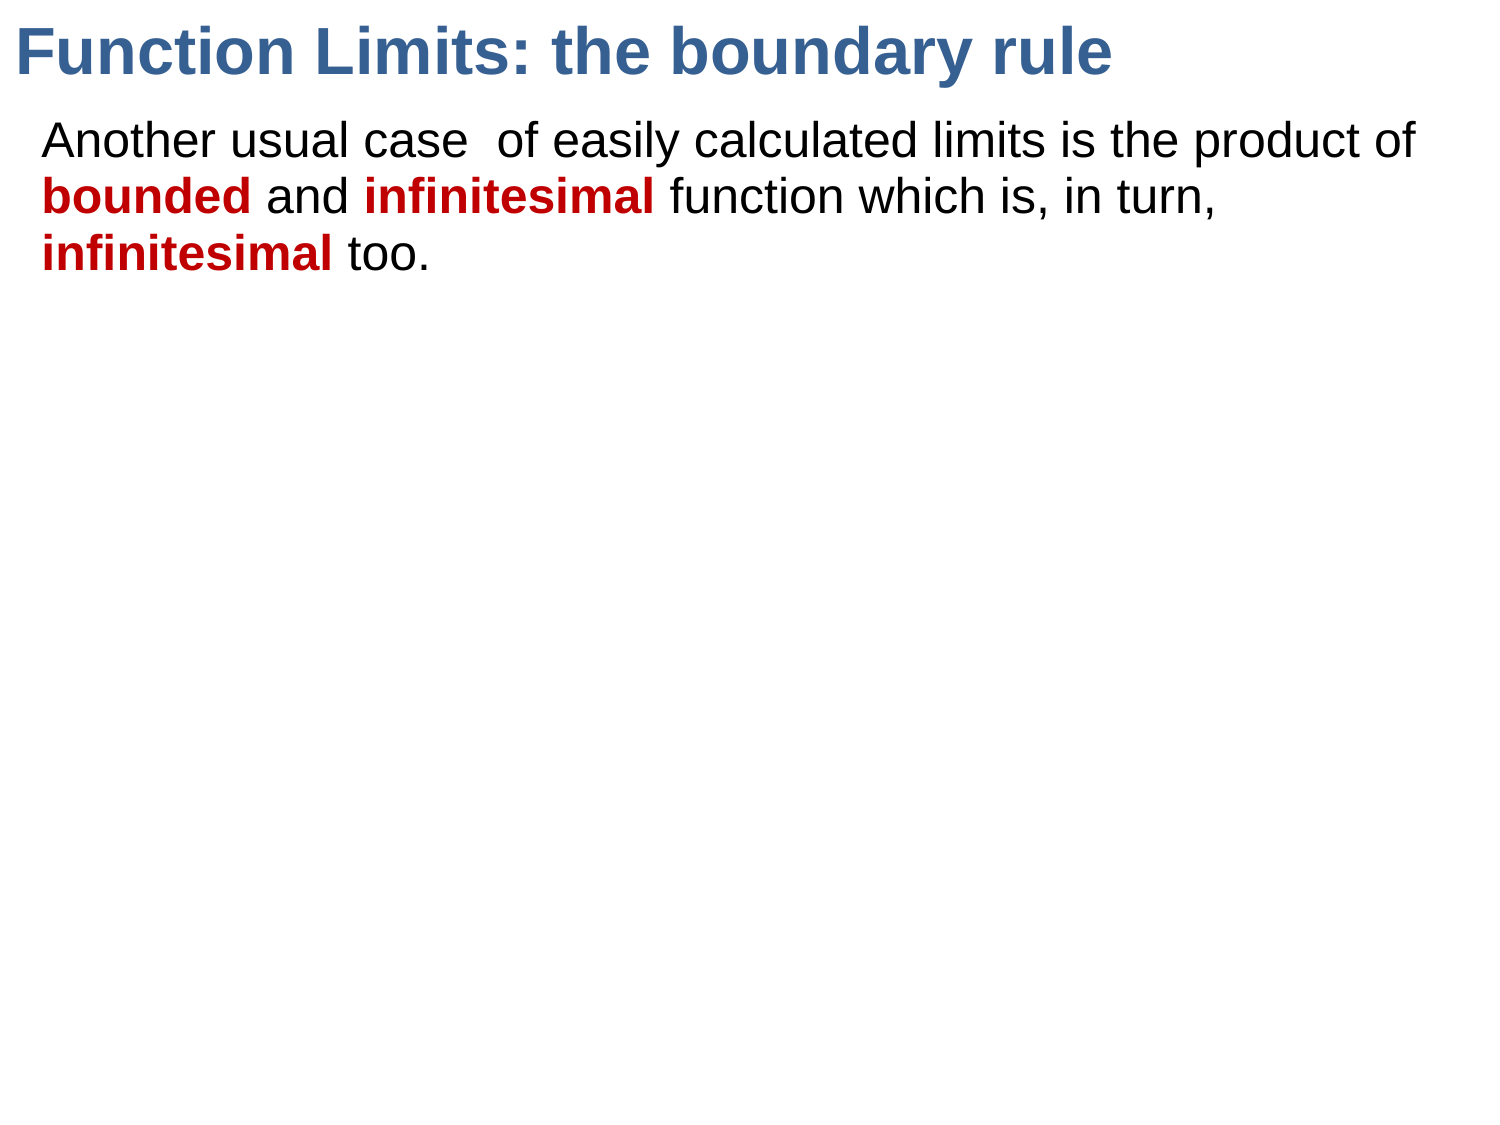

# Function Limits: the boundary rule
Another usual case  of easily calculated limits is the product of bounded and infinitesimal function which is, in turn, infinitesimal too.